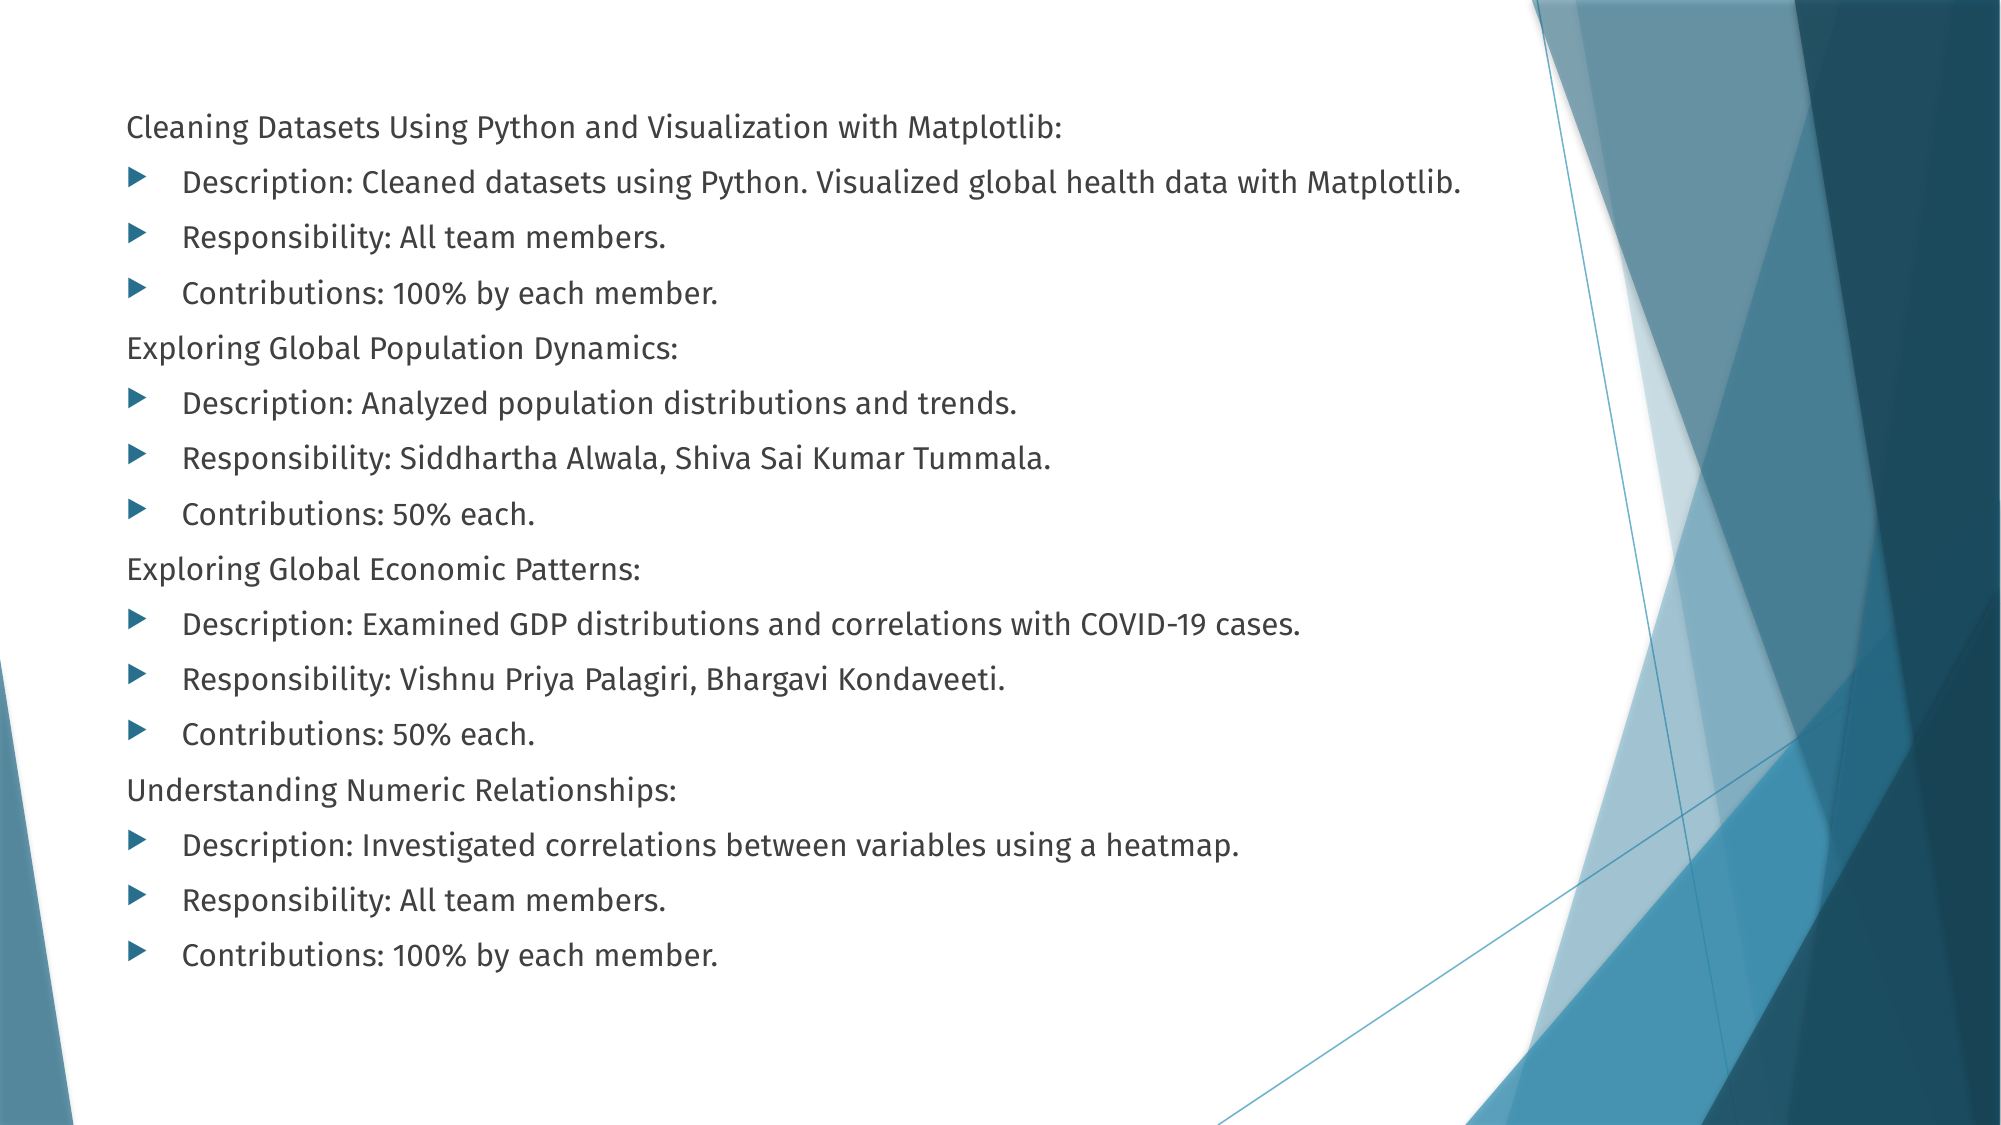

Cleaning Datasets Using Python and Visualization with Matplotlib:
Description: Cleaned datasets using Python. Visualized global health data with Matplotlib.
Responsibility: All team members.
Contributions: 100% by each member.
Exploring Global Population Dynamics:
Description: Analyzed population distributions and trends.
Responsibility: Siddhartha Alwala, Shiva Sai Kumar Tummala.
Contributions: 50% each.
Exploring Global Economic Patterns:
Description: Examined GDP distributions and correlations with COVID-19 cases.
Responsibility: Vishnu Priya Palagiri, Bhargavi Kondaveeti.
Contributions: 50% each.
Understanding Numeric Relationships:
Description: Investigated correlations between variables using a heatmap.
Responsibility: All team members.
Contributions: 100% by each member.